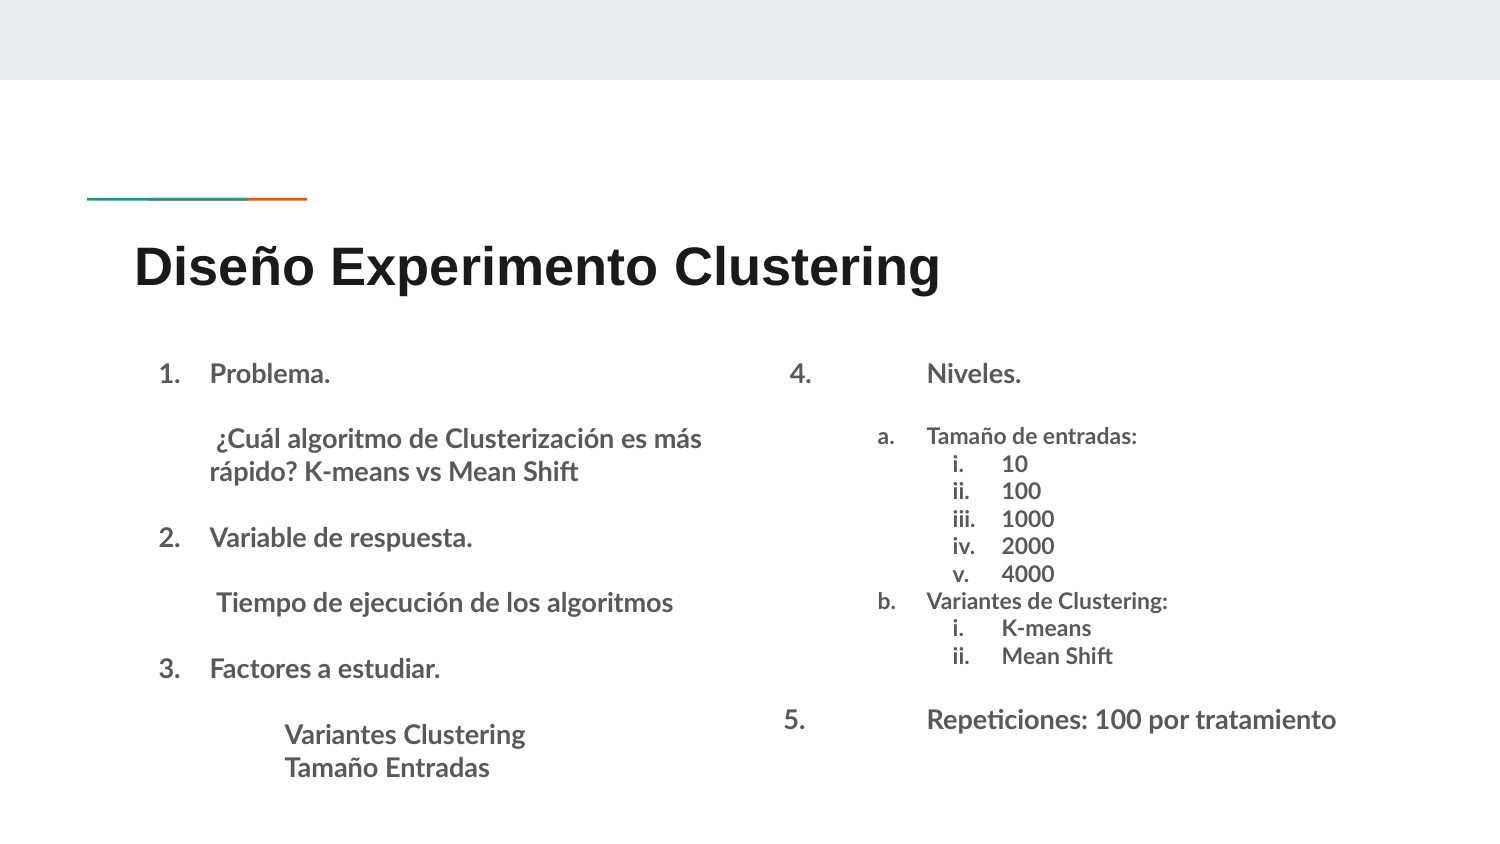

# Diseño Experimento Clustering
Problema.
 ¿Cuál algoritmo de Clusterización es más rápido? K-means vs Mean Shift
Variable de respuesta.
 Tiempo de ejecución de los algoritmos
Factores a estudiar.
	Variantes Clustering
	Tamaño Entradas

  4.	Niveles.
Tamaño de entradas:
10
100
1000
2000
4000
Variantes de Clustering:
K-means
Mean Shift
 5.	Repeticiones: 100 por tratamiento